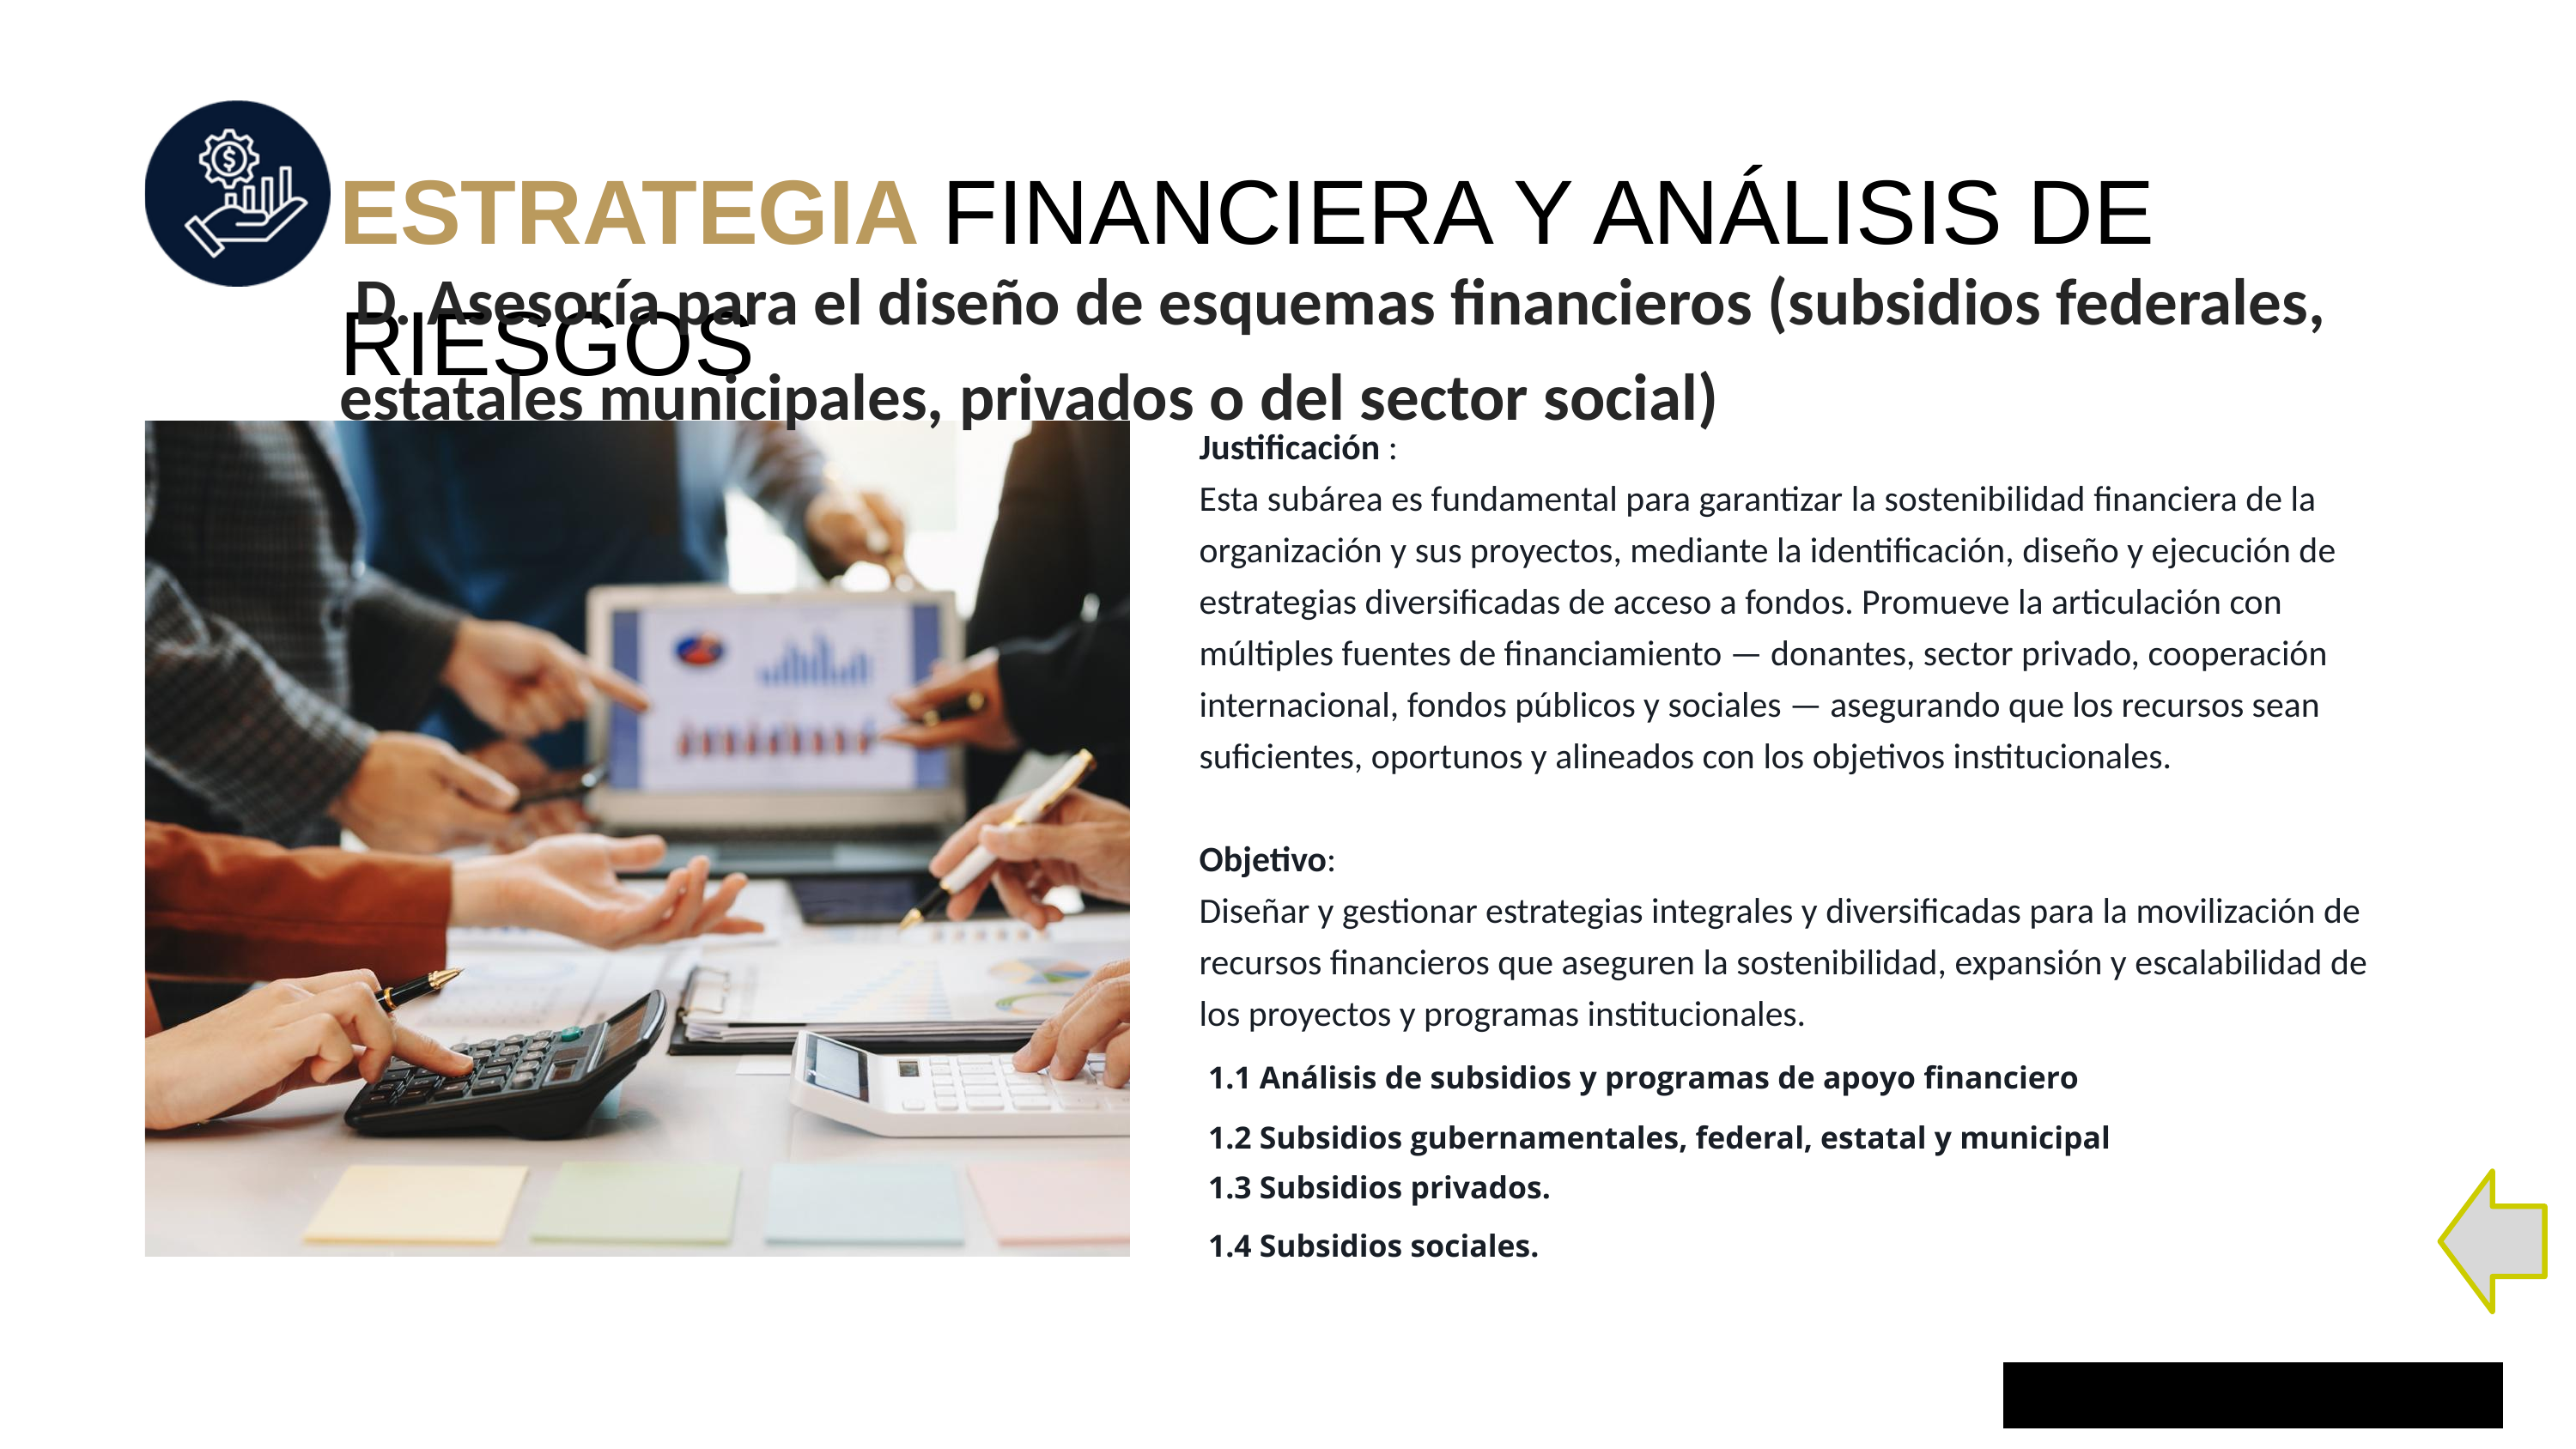

ESTRATEGIA FINANCIERA Y ANÁLISIS DE RIESGOS
 D. Asesoría para el diseño de esquemas financieros (subsidios federales, estatales municipales, privados o del sector social)

Justificación :
Esta subárea es fundamental para garantizar la sostenibilidad financiera de la organización y sus proyectos, mediante la identificación, diseño y ejecución de estrategias diversificadas de acceso a fondos. Promueve la articulación con múltiples fuentes de financiamiento — donantes, sector privado, cooperación internacional, fondos públicos y sociales — asegurando que los recursos sean suficientes, oportunos y alineados con los objetivos institucionales.

Objetivo:
Diseñar y gestionar estrategias integrales y diversificadas para la movilización de recursos financieros que aseguren la sostenibilidad, expansión y escalabilidad de los proyectos y programas institucionales.

1.1 Análisis de subsidios y programas de apoyo financiero

1.2 Subsidios gubernamentales, federal, estatal y municipal

1.3 Subsidios privados.

1.4 Subsidios sociales.

15

WWW.CRESCEREPST.COM